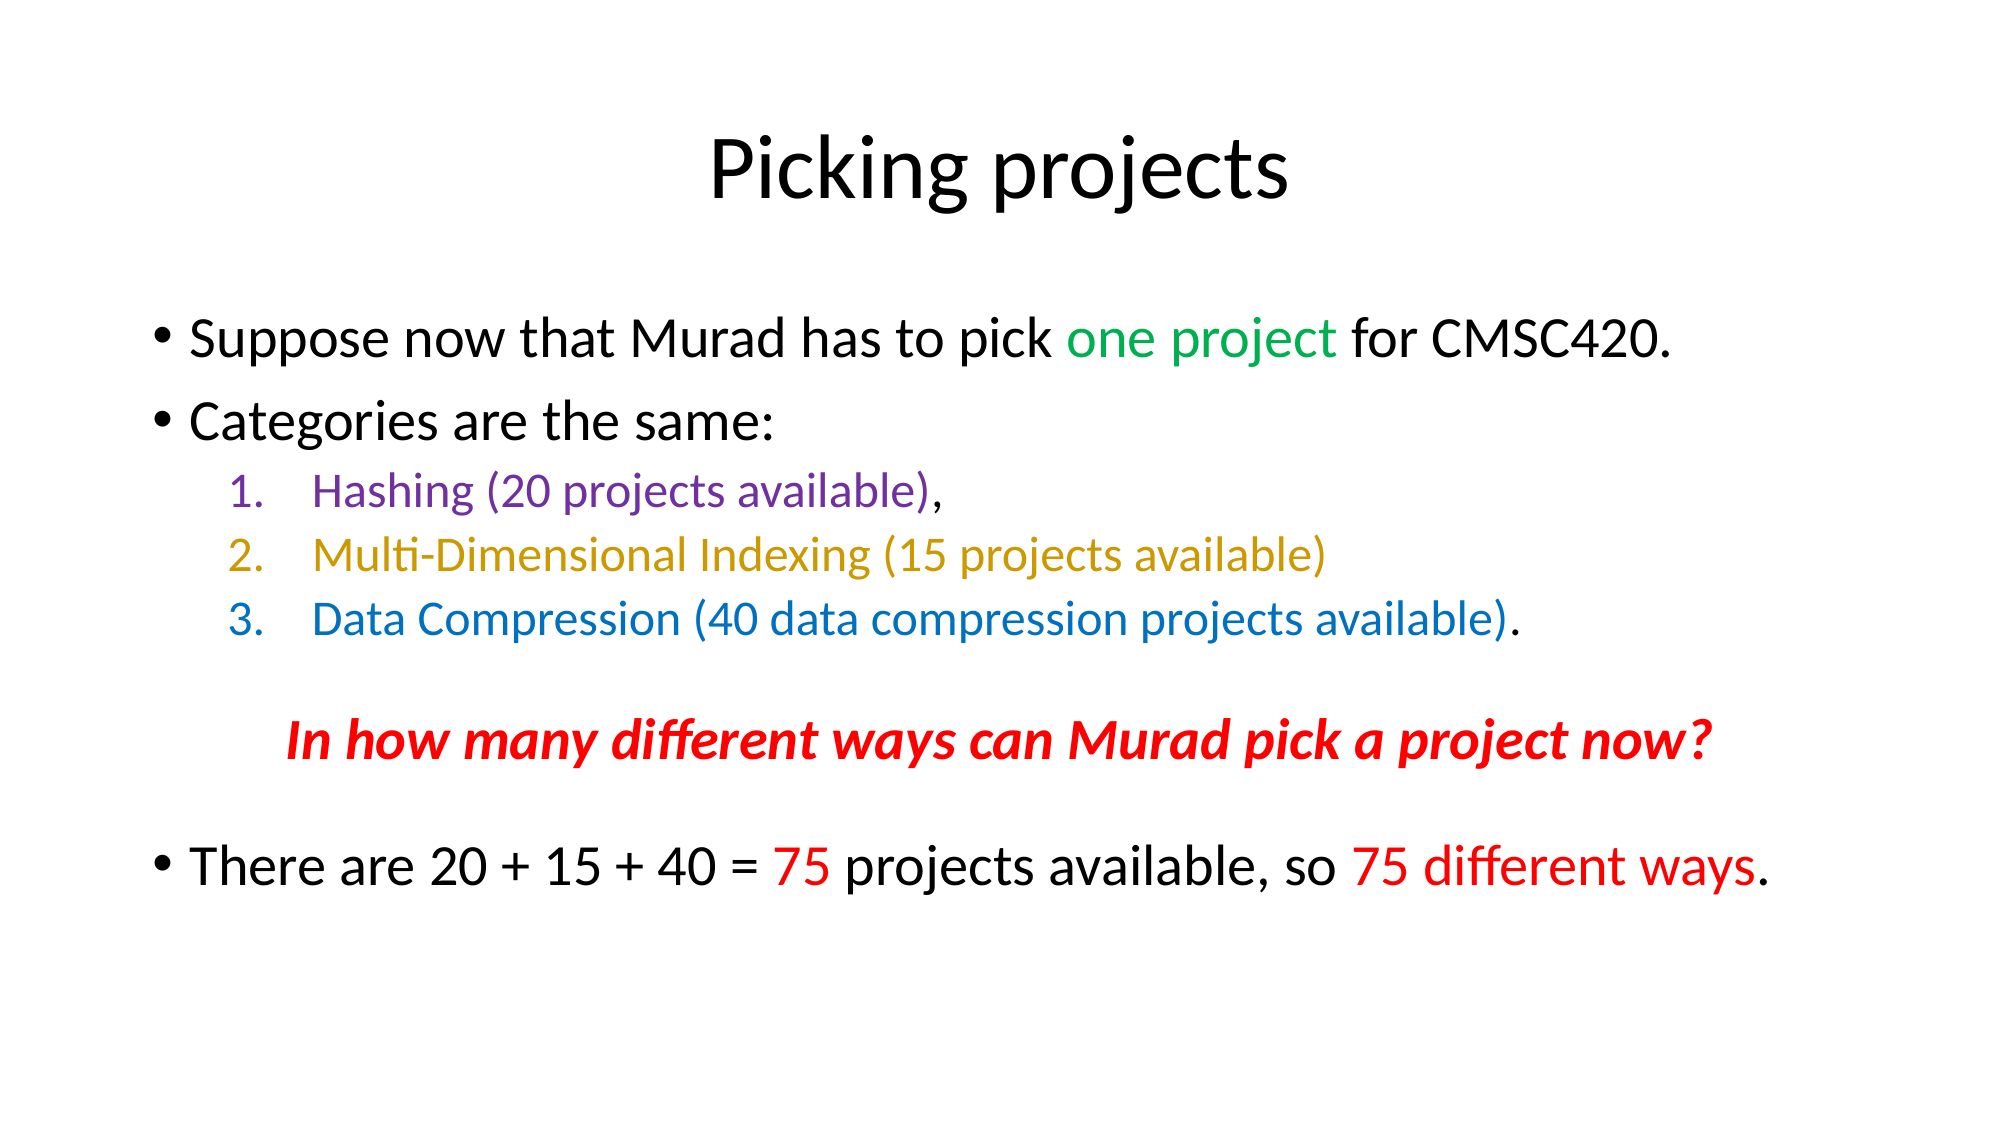

# Picking projects
Suppose now that Murad has to pick one project for CMSC420.
Categories are the same:
Hashing (20 projects available),
Multi-Dimensional Indexing (15 projects available)
Data Compression (40 data compression projects available).

There are 20 + 15 + 40 = 75 projects available, so 75 different ways.

In how many different ways can Murad pick a project now?